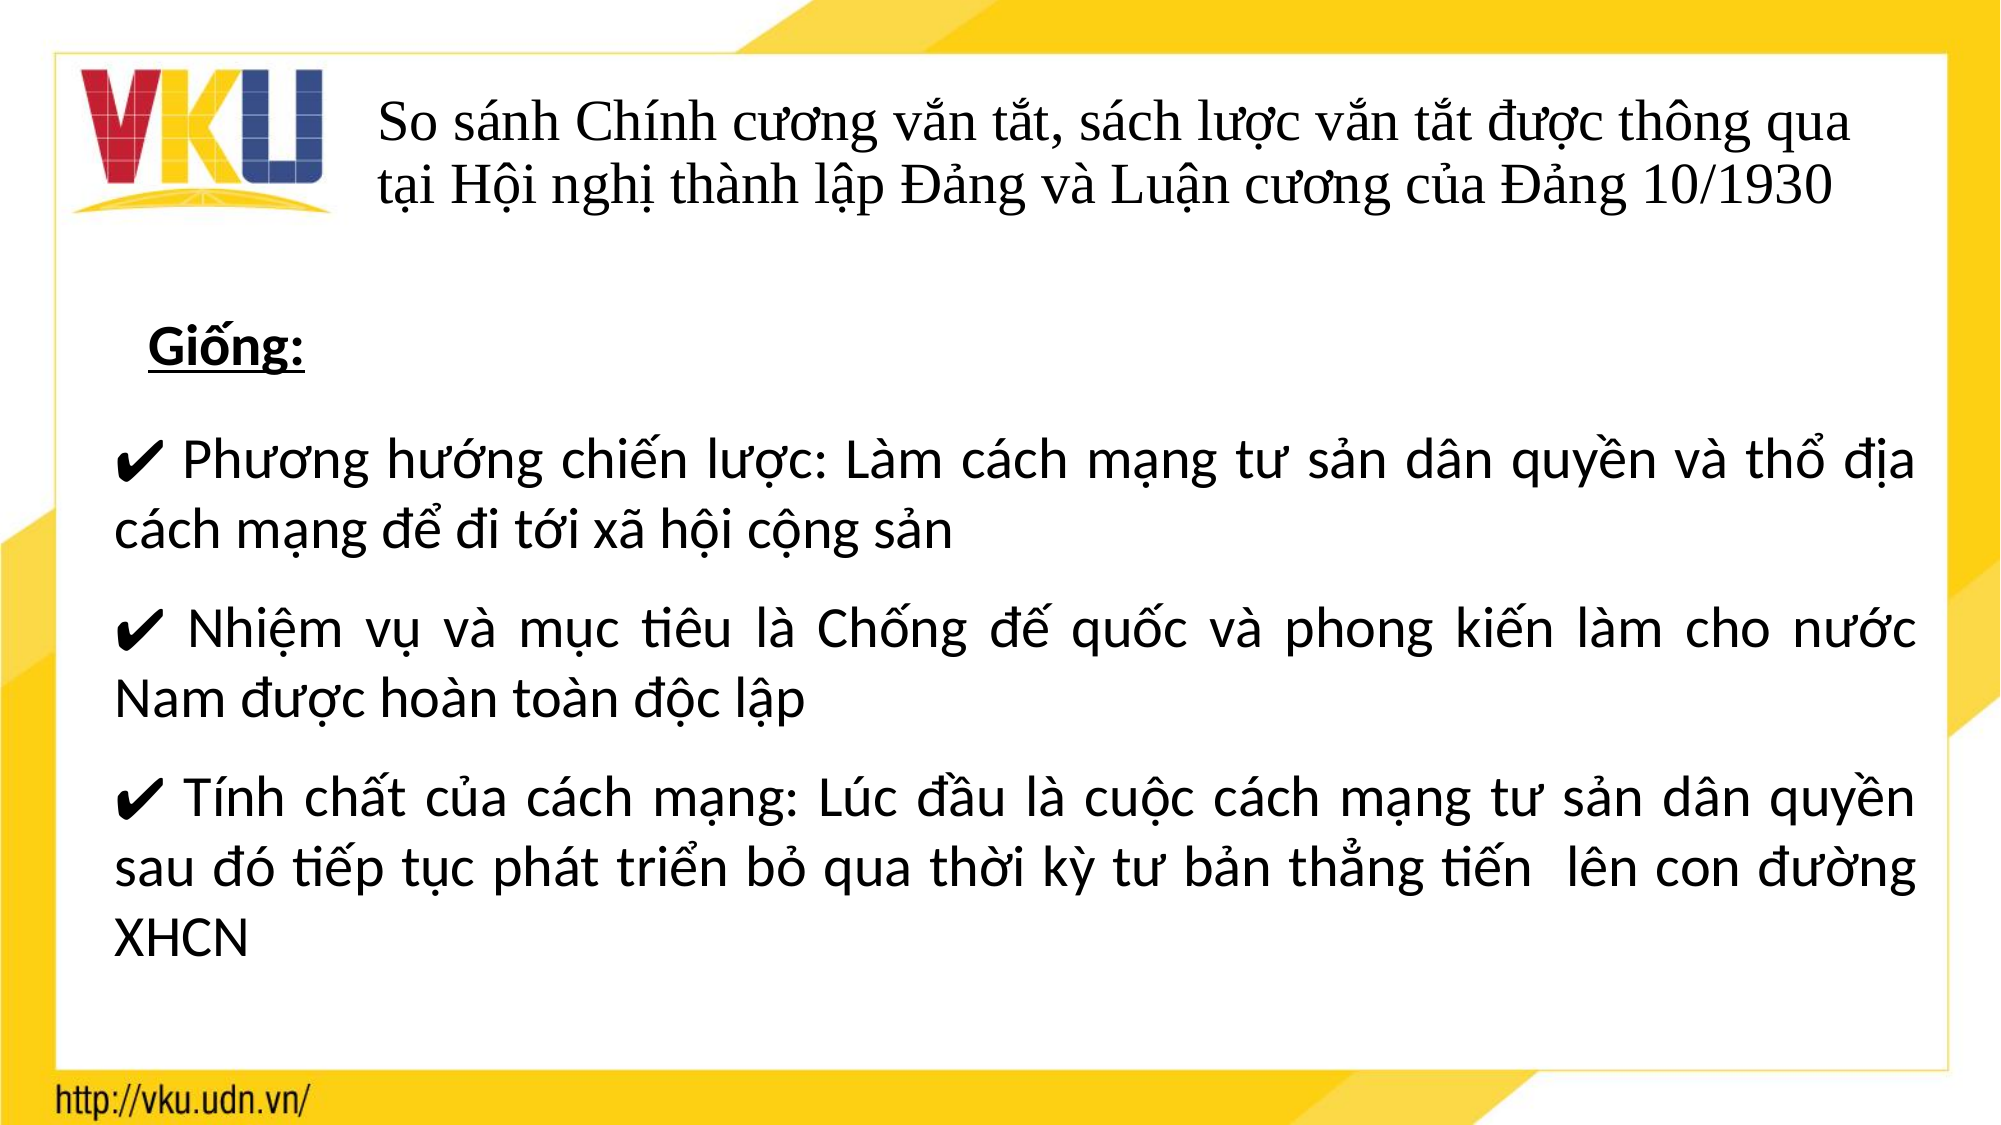

# So sánh Chính cương vắn tắt, sách lược vắn tắt được thông qua tại Hội nghị thành lập Đảng và Luận cương của Đảng 10/1930
Giống:
 Phương hướng chiến lược: Làm cách mạng tư sản dân quyền và thổ địa cách mạng để đi tới xã hội cộng sản
 Nhiệm vụ và mục tiêu là Chống đế quốc và phong kiến làm cho nước Nam được hoàn toàn độc lập
 Tính chất của cách mạng: Lúc đầu là cuộc cách mạng tư sản dân quyền sau đó tiếp tục phát triển bỏ qua thời kỳ tư bản thẳng tiến  lên con đường XHCN